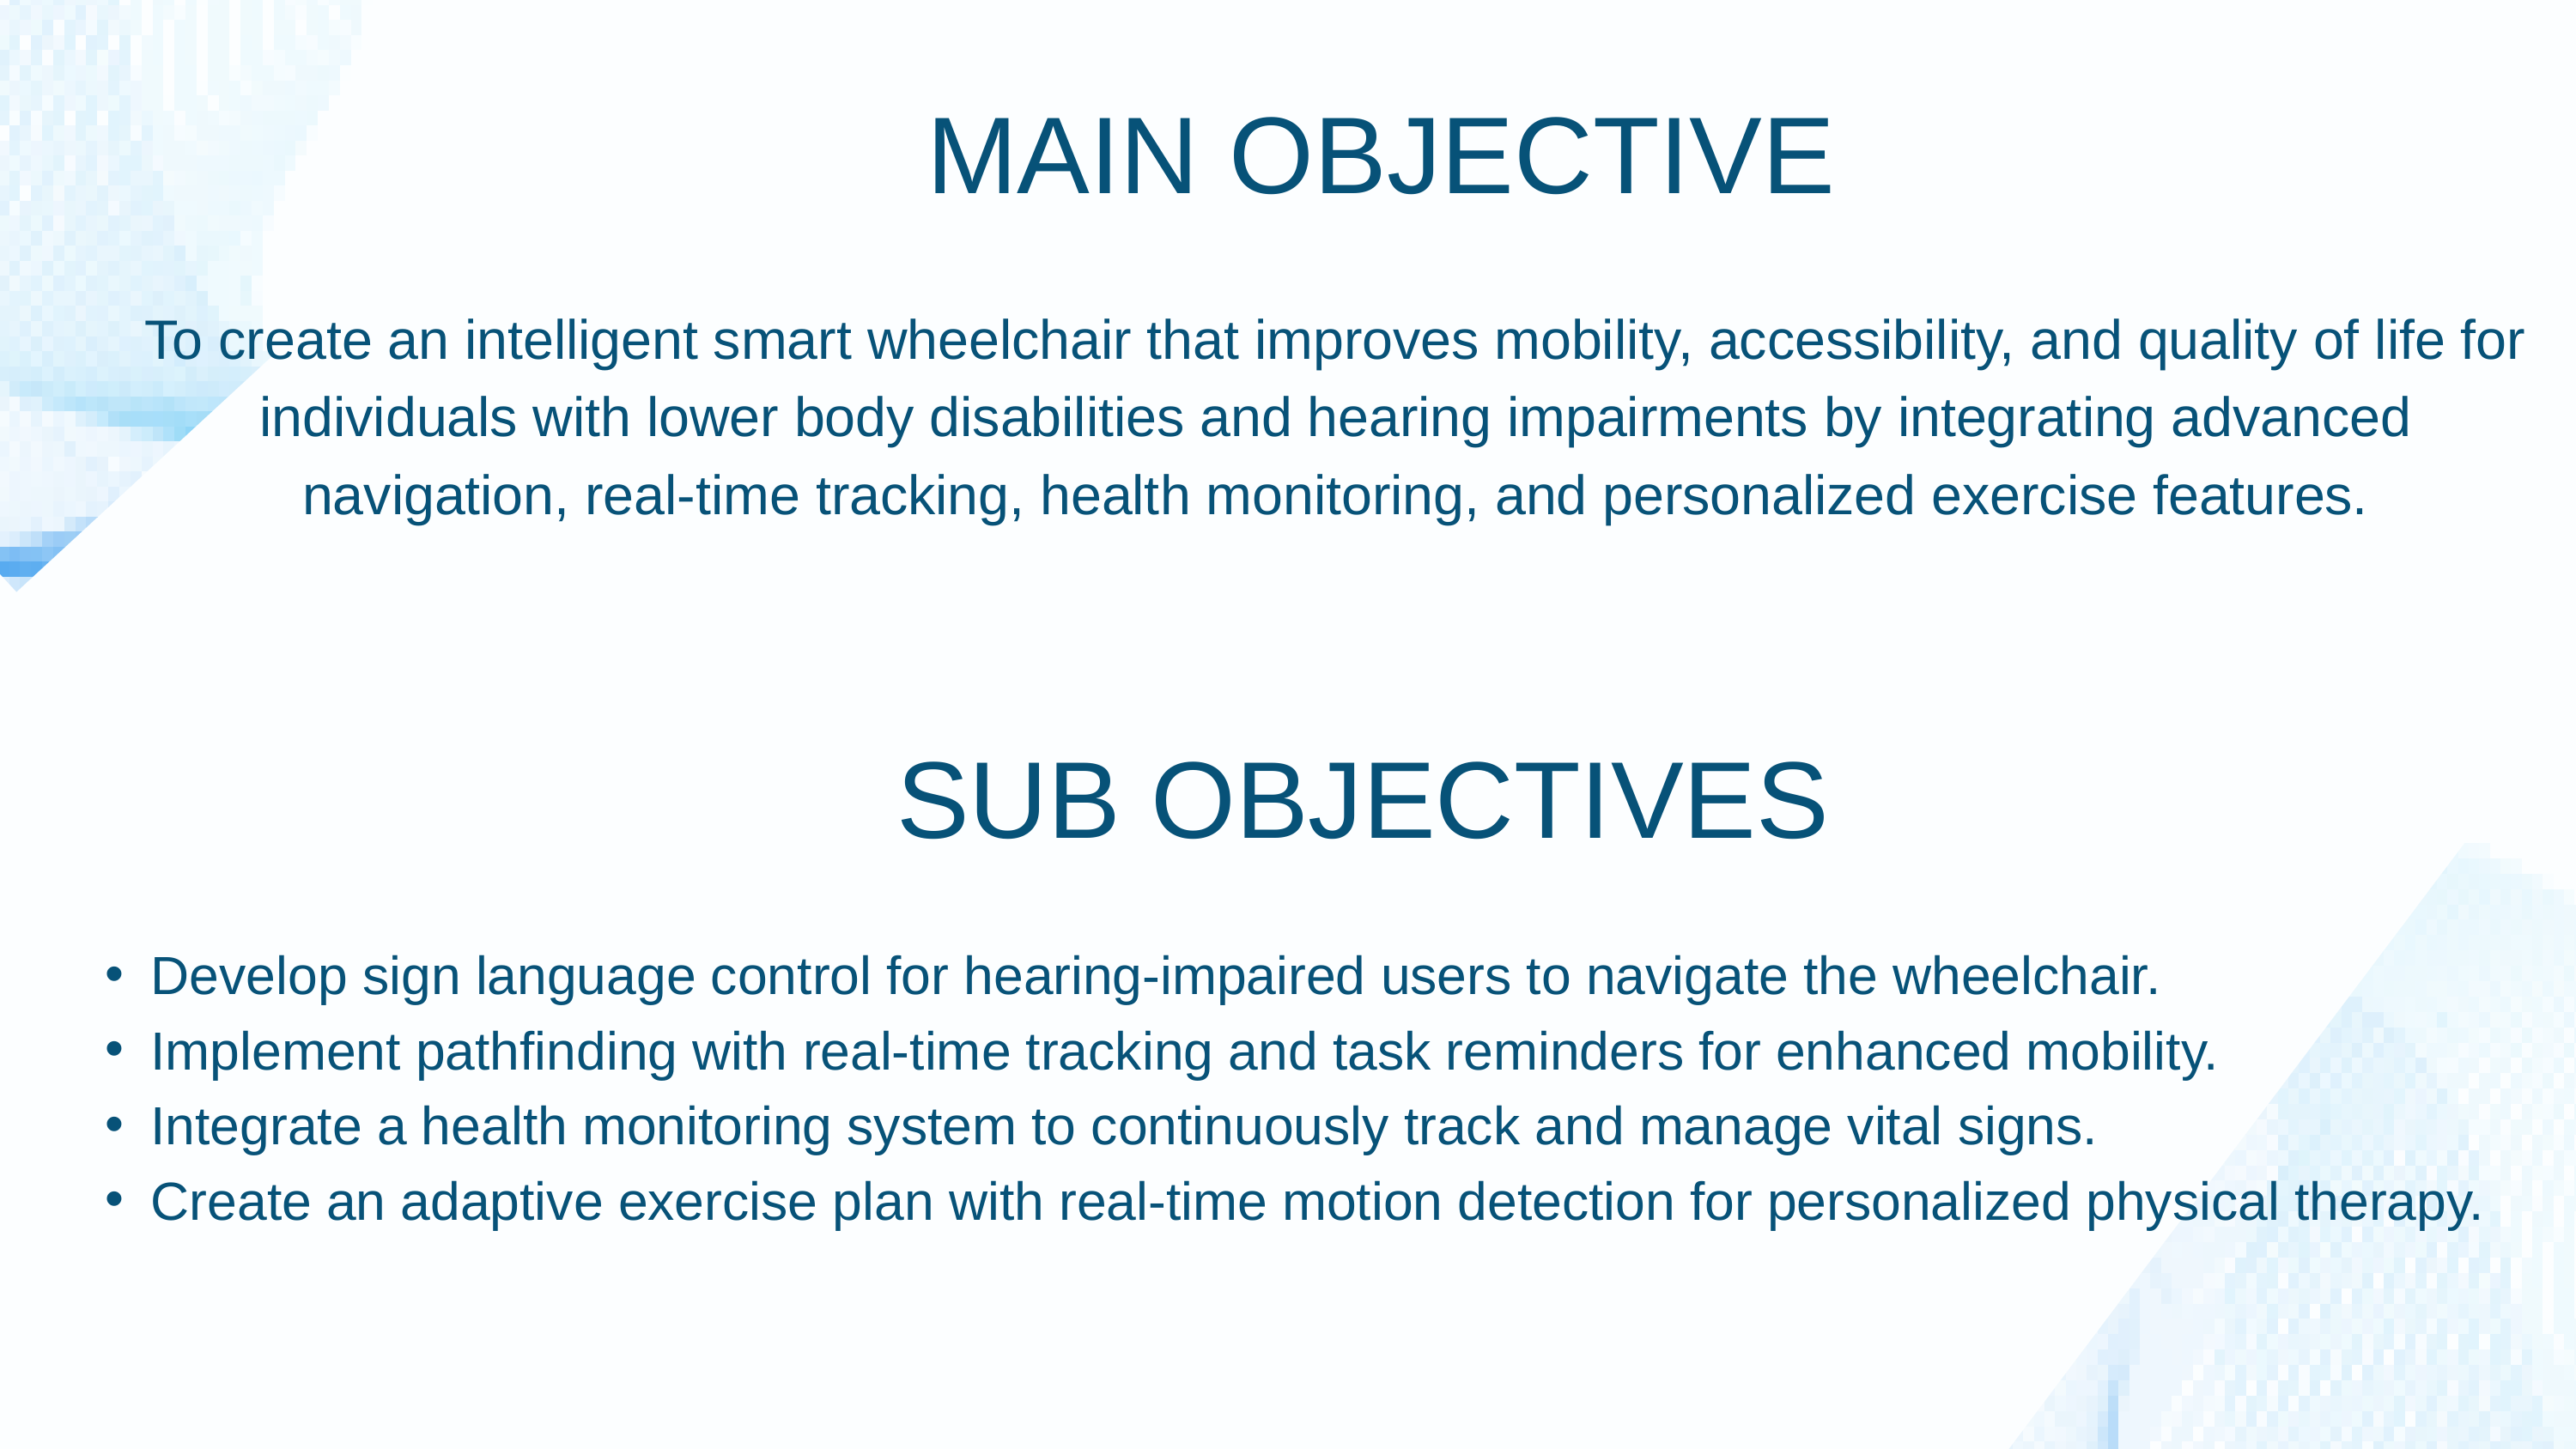

MAIN OBJECTIVE
To create an intelligent smart wheelchair that improves mobility, accessibility, and quality of life for individuals with lower body disabilities and hearing impairments by integrating advanced navigation, real-time tracking, health monitoring, and personalized exercise features.
SUB OBJECTIVES
Develop sign language control for hearing-impaired users to navigate the wheelchair.
Implement pathfinding with real-time tracking and task reminders for enhanced mobility.
Integrate a health monitoring system to continuously track and manage vital signs.
Create an adaptive exercise plan with real-time motion detection for personalized physical therapy.